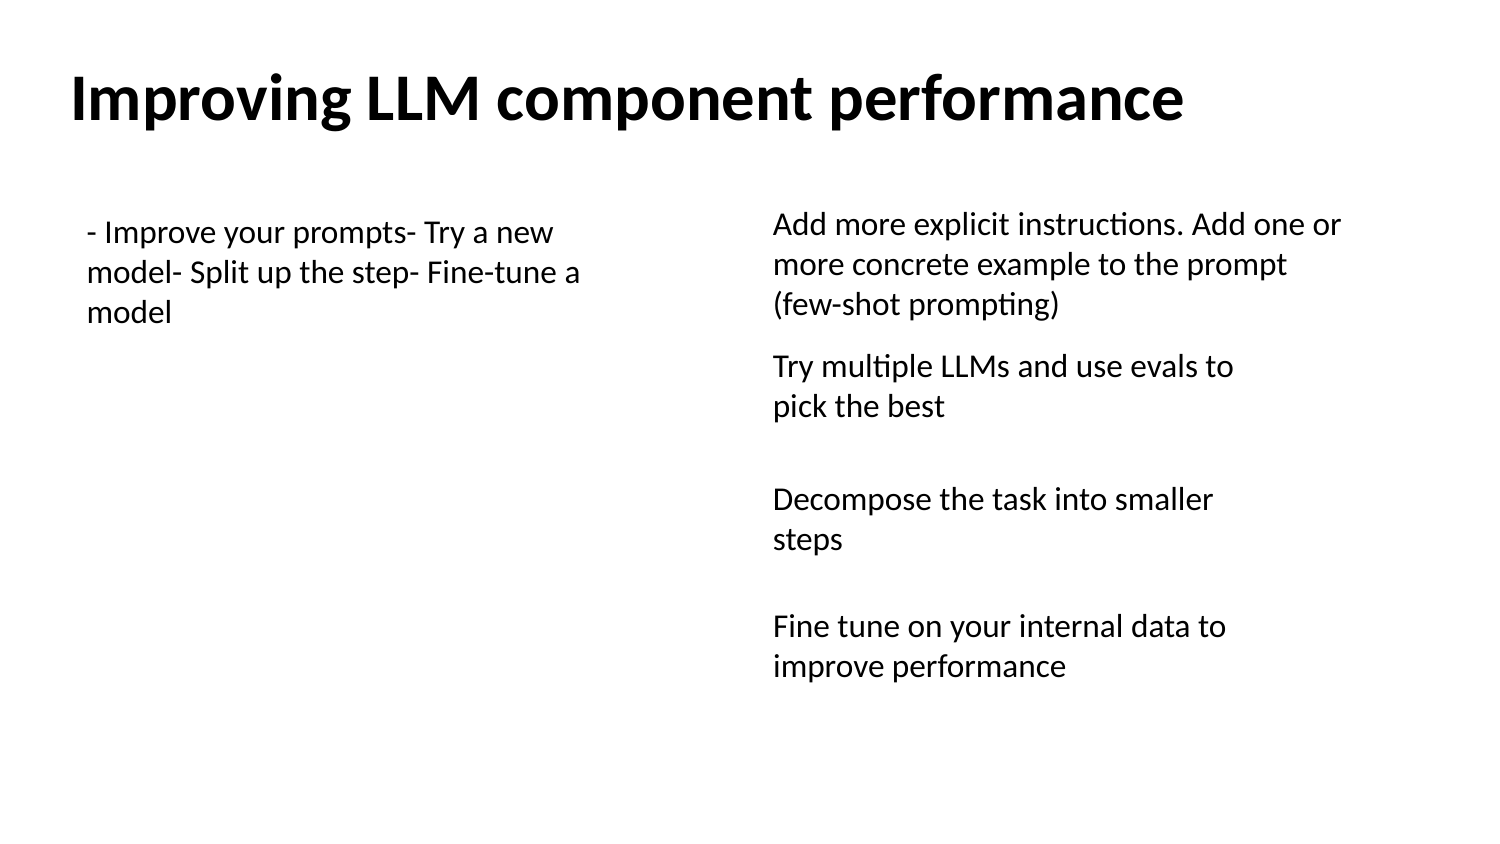

Improving LLM component performance
Add more explicit instructions. Add one or more concrete example to the prompt (few-shot prompting)
- Improve your prompts- Try a new model- Split up the step- Fine-tune a model
Try multiple LLMs and use evals to pick the best
Decompose the task into smaller steps
Fine tune on your internal data to improve performance